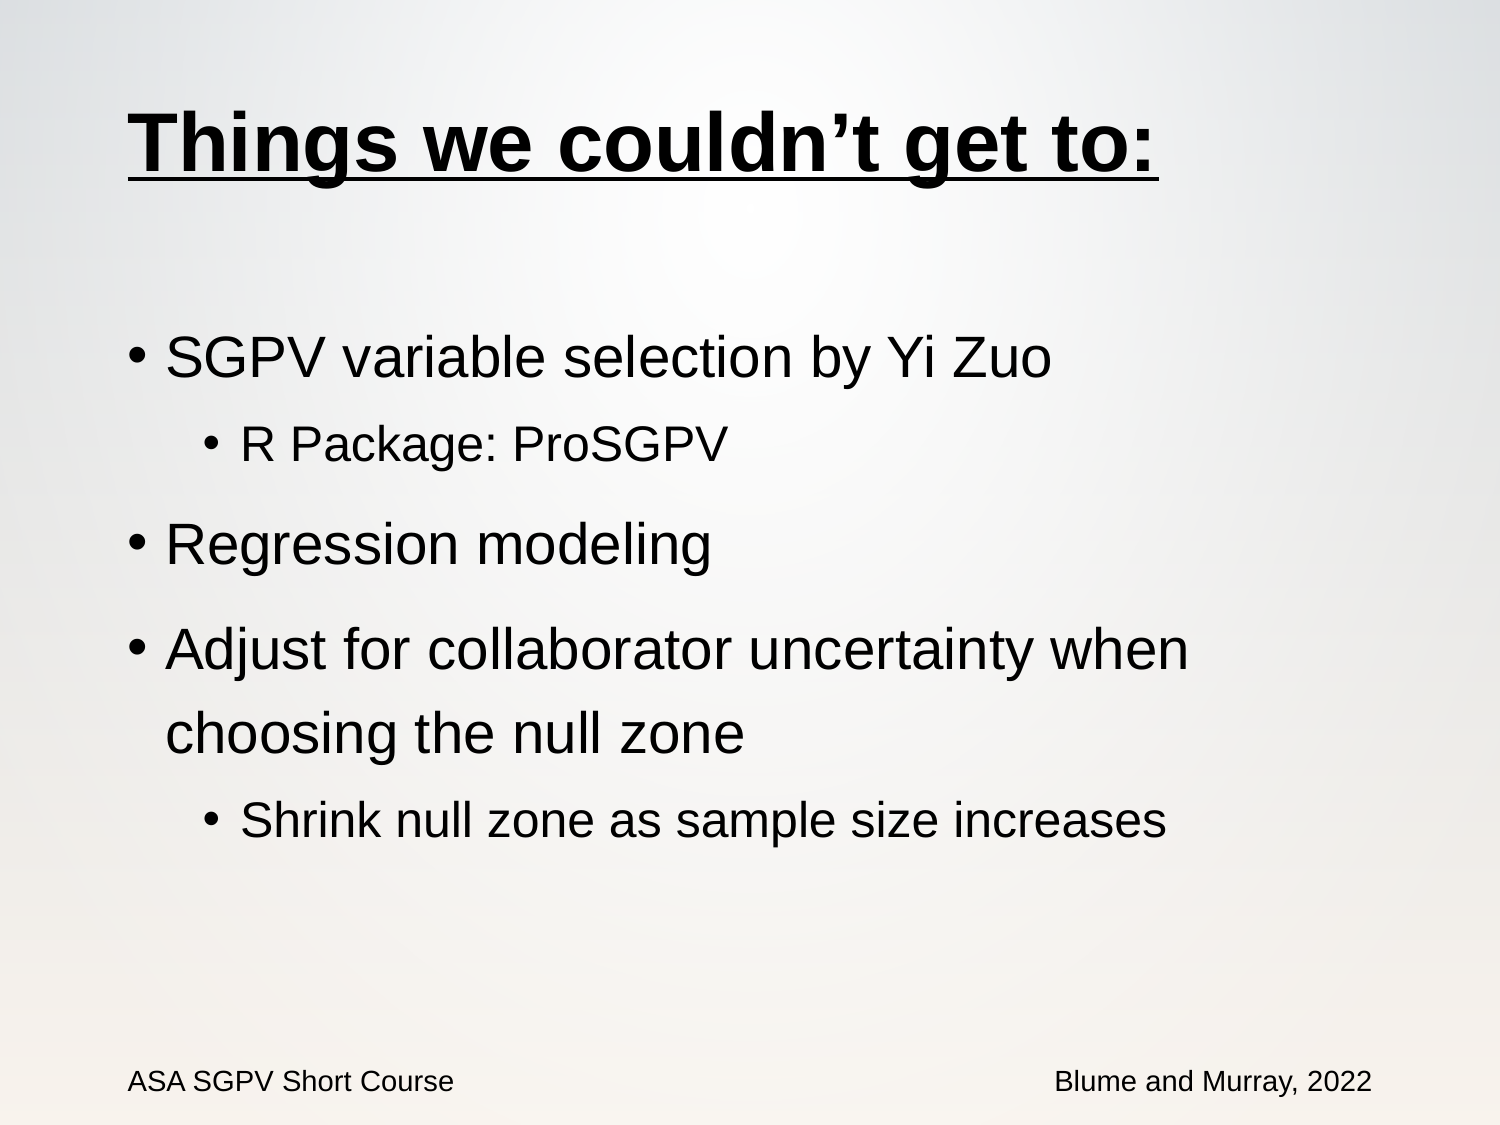

# Things we couldn’t get to:
SGPV variable selection by Yi Zuo
R Package: ProSGPV
Regression modeling
Adjust for collaborator uncertainty when choosing the null zone
Shrink null zone as sample size increases

ASA SGPV Short Course
Blume and Murray, 2022